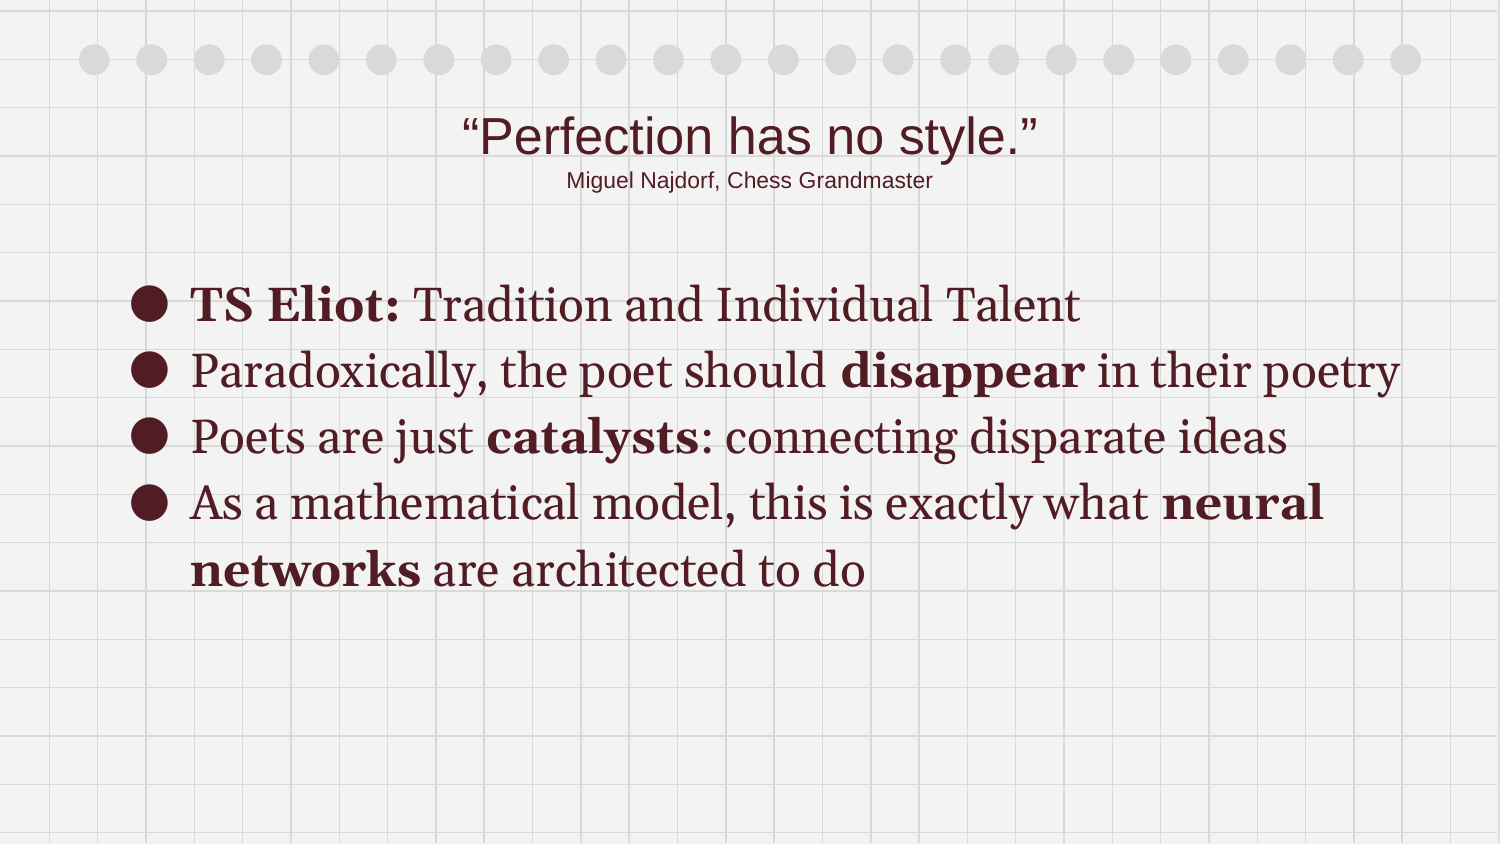

# “Perfection has no style.”
Miguel Najdorf, Chess Grandmaster
TS Eliot: Tradition and Individual Talent
Paradoxically, the poet should disappear in their poetry
Poets are just catalysts: connecting disparate ideas
As a mathematical model, this is exactly what neural networks are architected to do